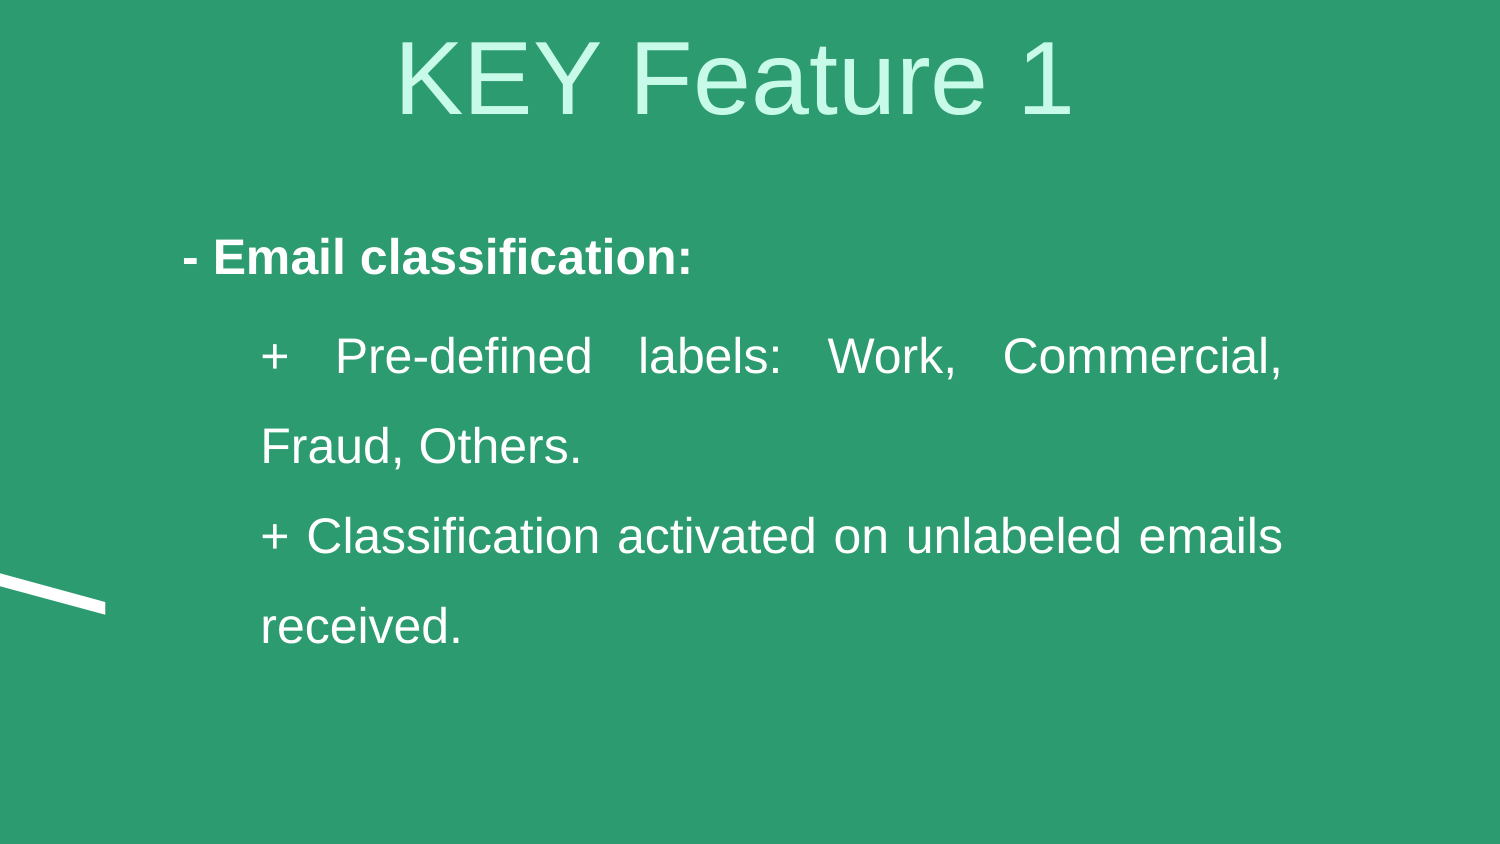

# KEY Feature 1
- Email classification:
+ Pre-defined labels: Work, Commercial, Fraud, Others.
+ Classification activated on unlabeled emails received.